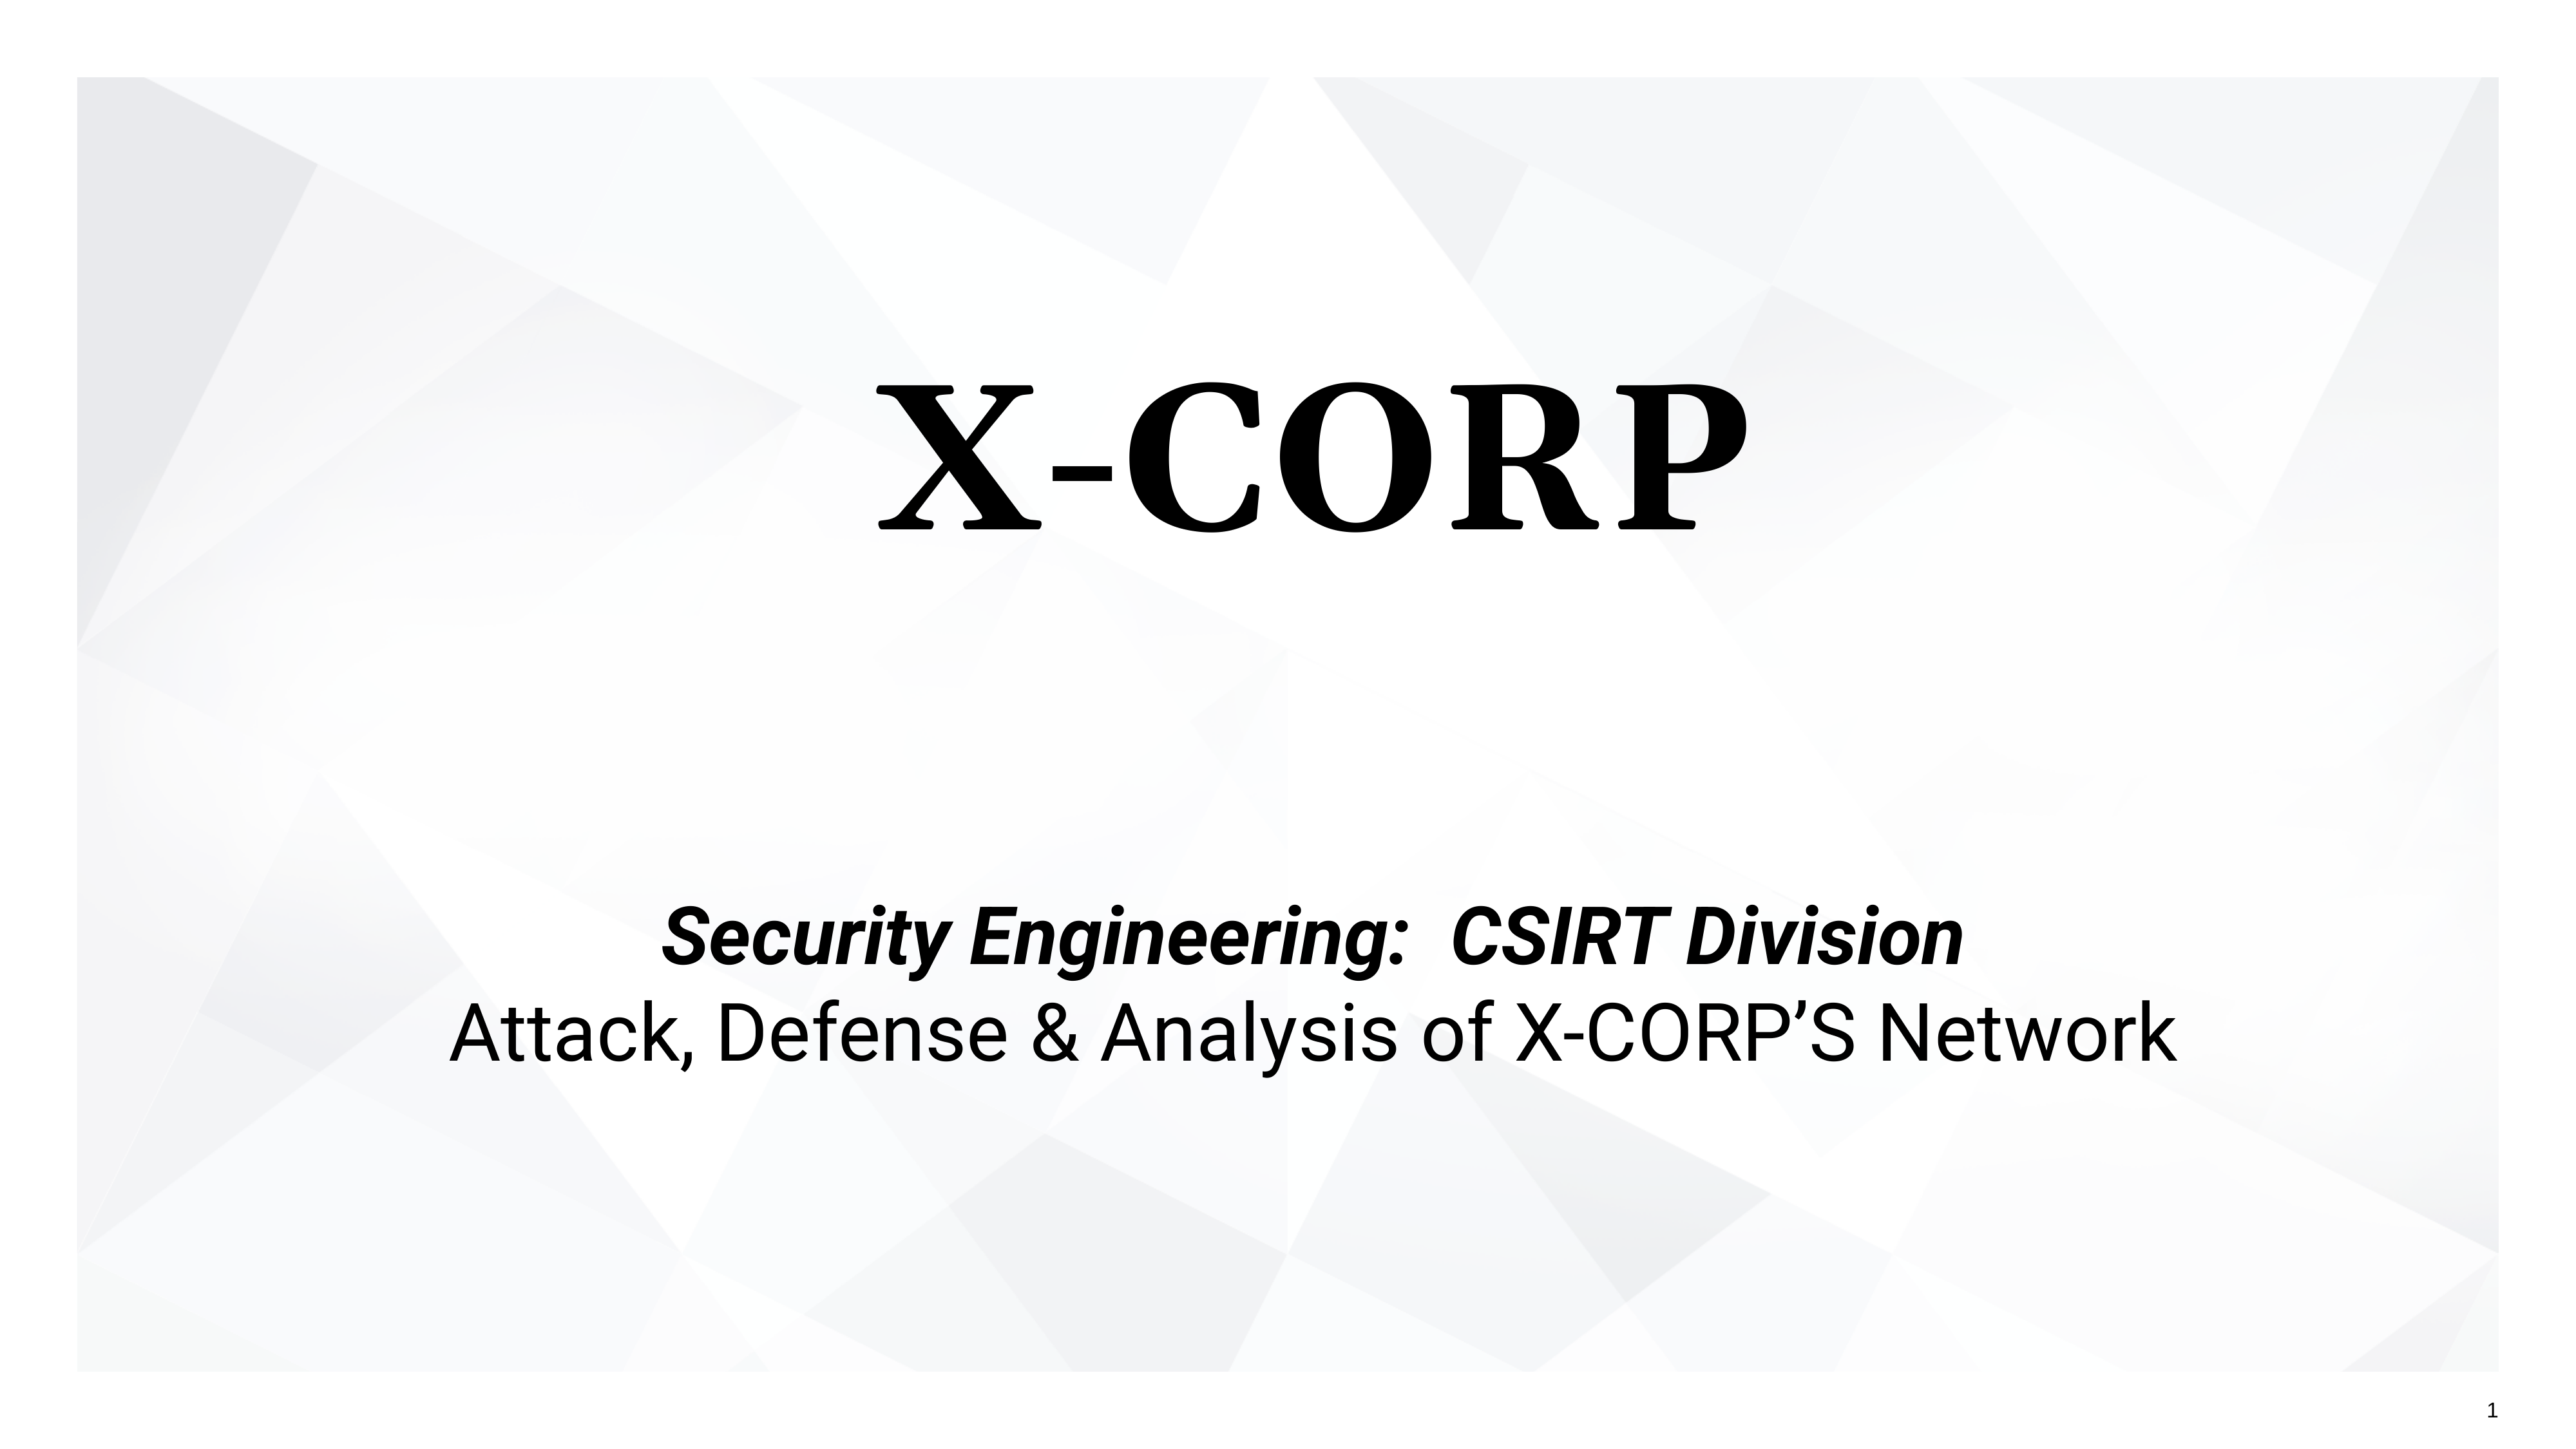

# X-CORP

Security Engineering:  CSIRT Division
Attack, Defense & Analysis of X-CORP’S Network

1